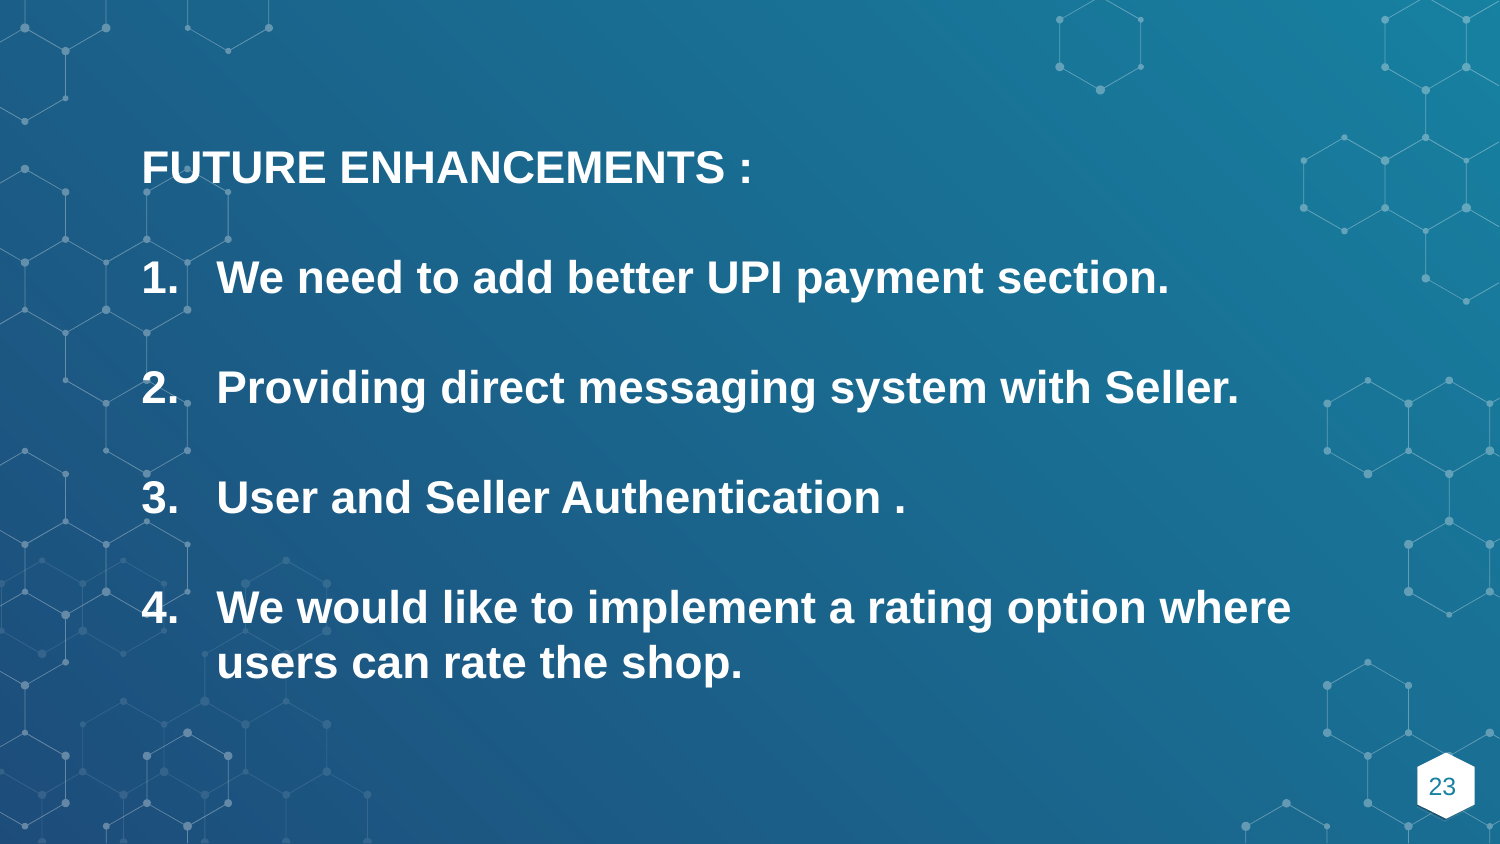

FUTURE ENHANCEMENTS :

We need to add better UPI payment section.

Providing direct messaging system with Seller.

User and Seller Authentication .

We would like to implement a rating option where users can rate the shop.
23